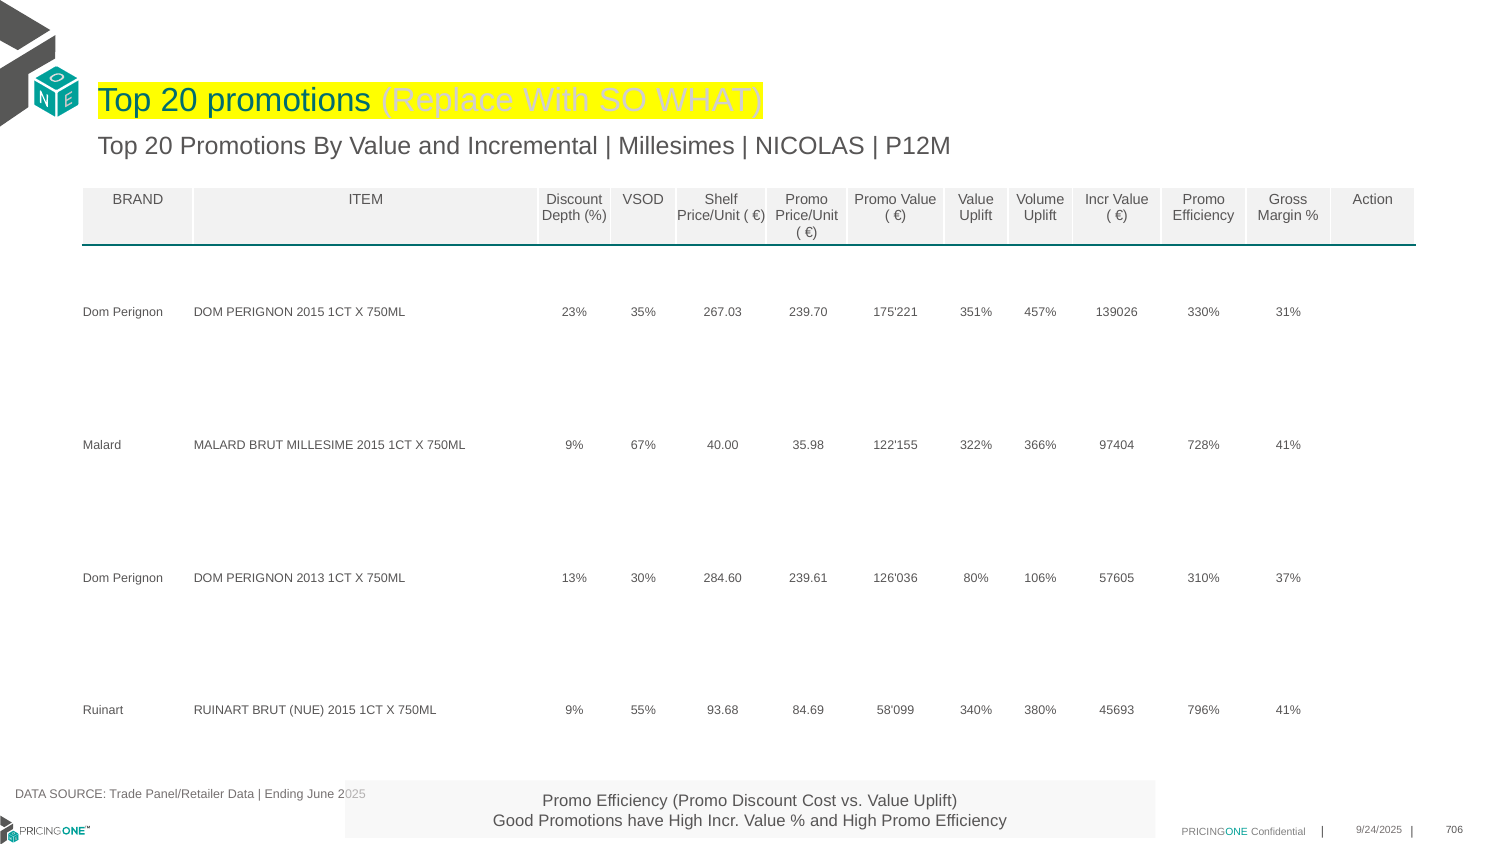

# Top 20 promotions (Replace With SO WHAT)
Top 20 Promotions By Value and Incremental | Millesimes | NICOLAS | P12M
| BRAND | ITEM | Discount Depth (%) | VSOD | Shelf Price/Unit ( €) | Promo Price/Unit ( €) | Promo Value ( €) | Value Uplift | Volume Uplift | Incr Value ( €) | Promo Efficiency | Gross Margin % | Action |
| --- | --- | --- | --- | --- | --- | --- | --- | --- | --- | --- | --- | --- |
| Dom Perignon | DOM PERIGNON 2015 1CT X 750ML | 23% | 35% | 267.03 | 239.70 | 175'221 | 351% | 457% | 139026 | 330% | 31% |  |
| Malard | MALARD BRUT MILLESIME 2015 1CT X 750ML | 9% | 67% | 40.00 | 35.98 | 122'155 | 322% | 366% | 97404 | 728% | 41% |  |
| Dom Perignon | DOM PERIGNON 2013 1CT X 750ML | 13% | 30% | 284.60 | 239.61 | 126'036 | 80% | 106% | 57605 | 310% | 37% |  |
| Ruinart | RUINART BRUT (NUE) 2015 1CT X 750ML | 9% | 55% | 93.68 | 84.69 | 58'099 | 340% | 380% | 45693 | 796% | 41% |  |
DATA SOURCE: Trade Panel/Retailer Data | Ending June 2025
Promo Efficiency (Promo Discount Cost vs. Value Uplift)
Good Promotions have High Incr. Value % and High Promo Efficiency

9/24/2025
706